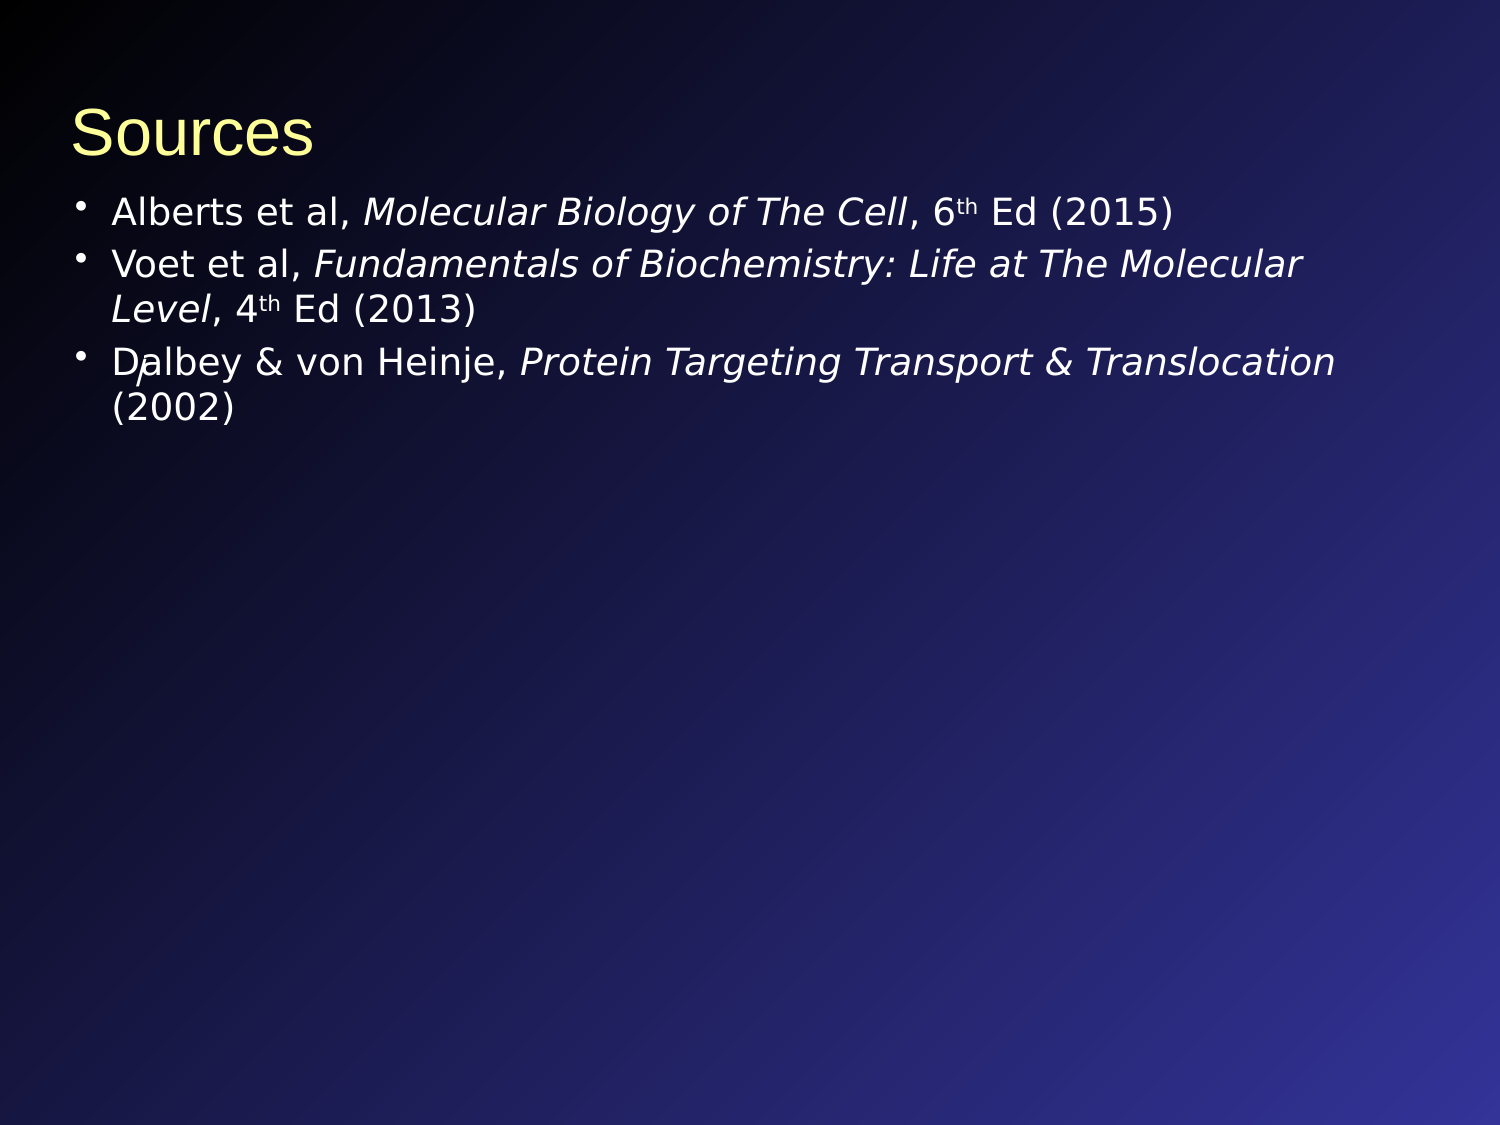

# Sources
Alberts et al, Molecular Biology of The Cell, 6th Ed (2015)
Voet et al, Fundamentals of Biochemistry: Life at The Molecular Level, 4th Ed (2013)
Dalbey & von Heinje, Protein Targeting Transport & Translocation (2002)
/